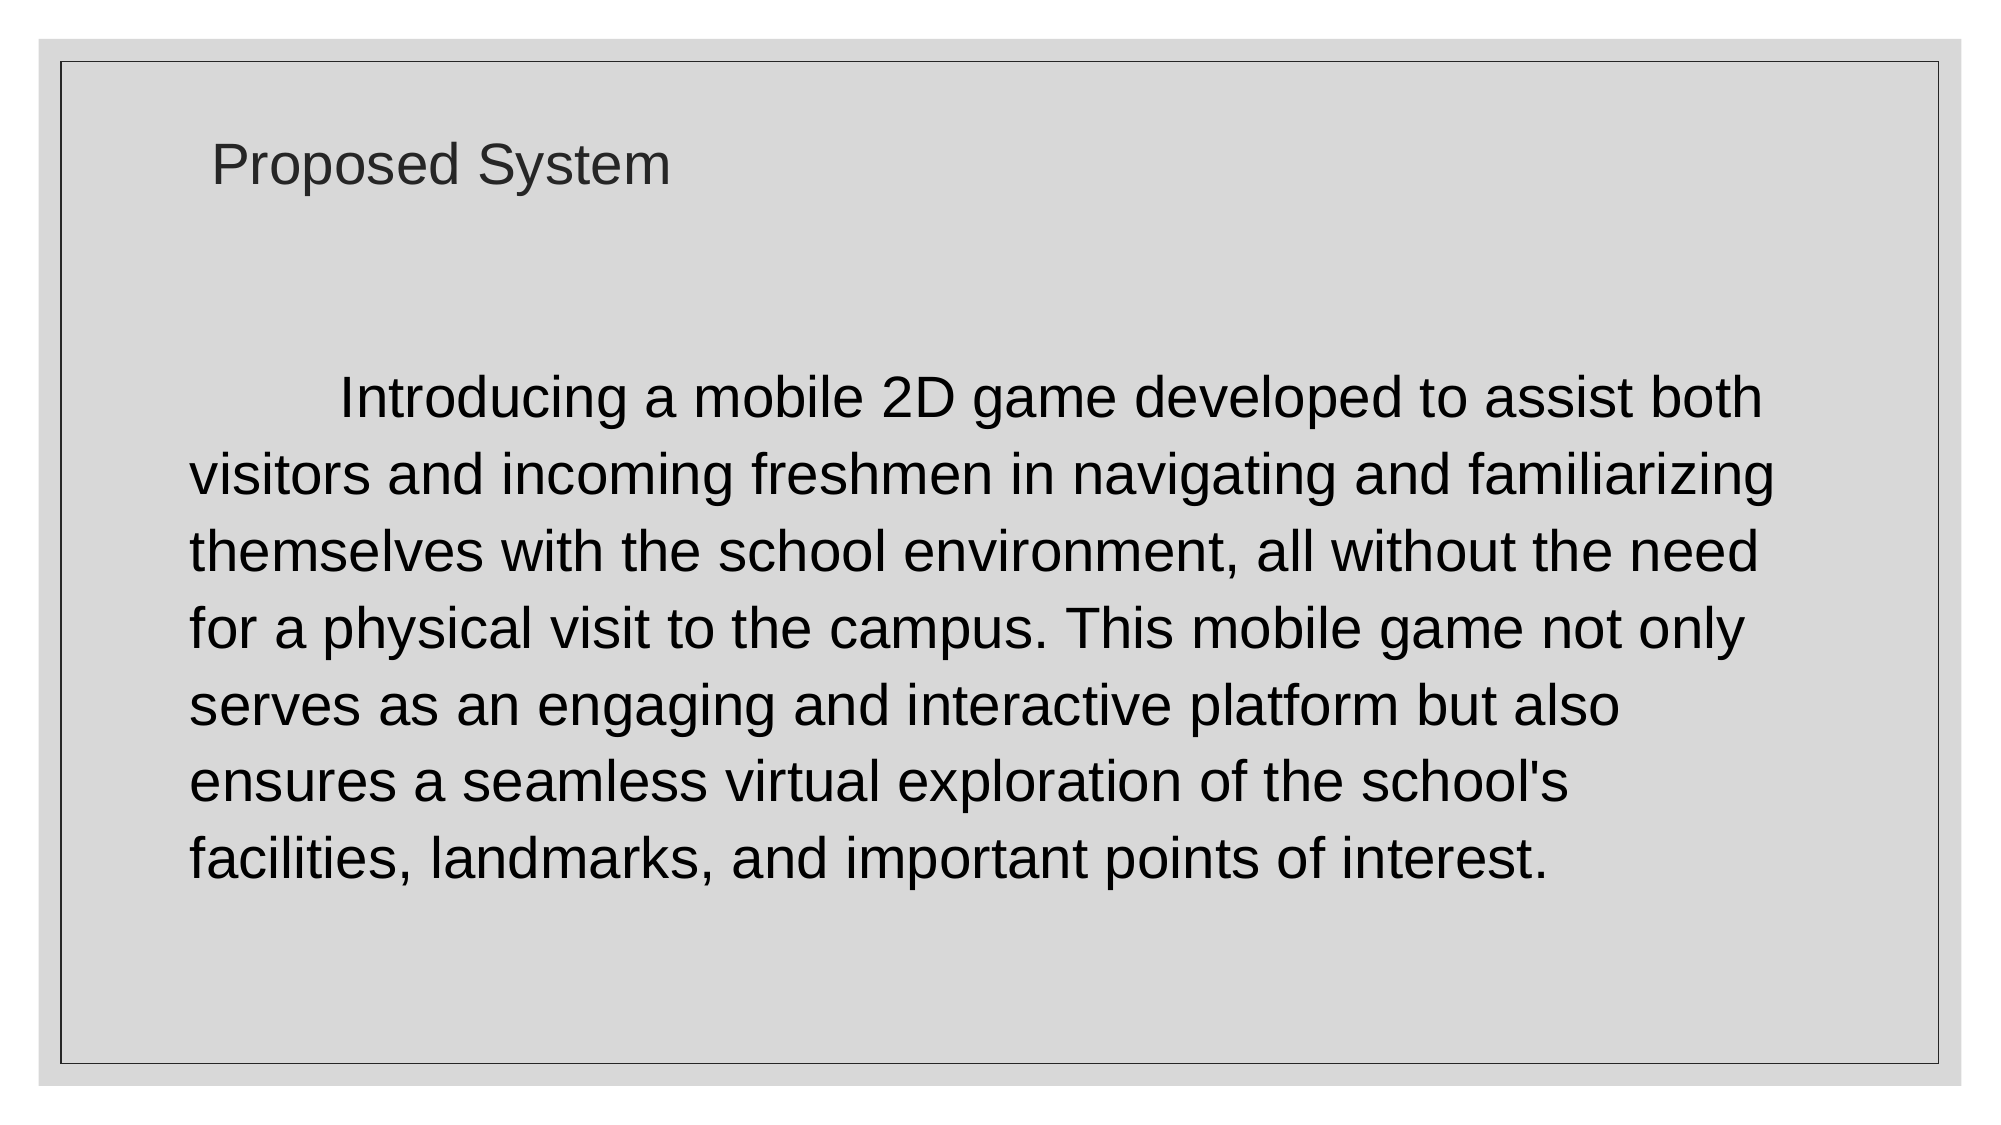

# Proposed System
	Introducing a mobile 2D game developed to assist both visitors and incoming freshmen in navigating and familiarizing themselves with the school environment, all without the need for a physical visit to the campus. This mobile game not only serves as an engaging and interactive platform but also ensures a seamless virtual exploration of the school's facilities, landmarks, and important points of interest.